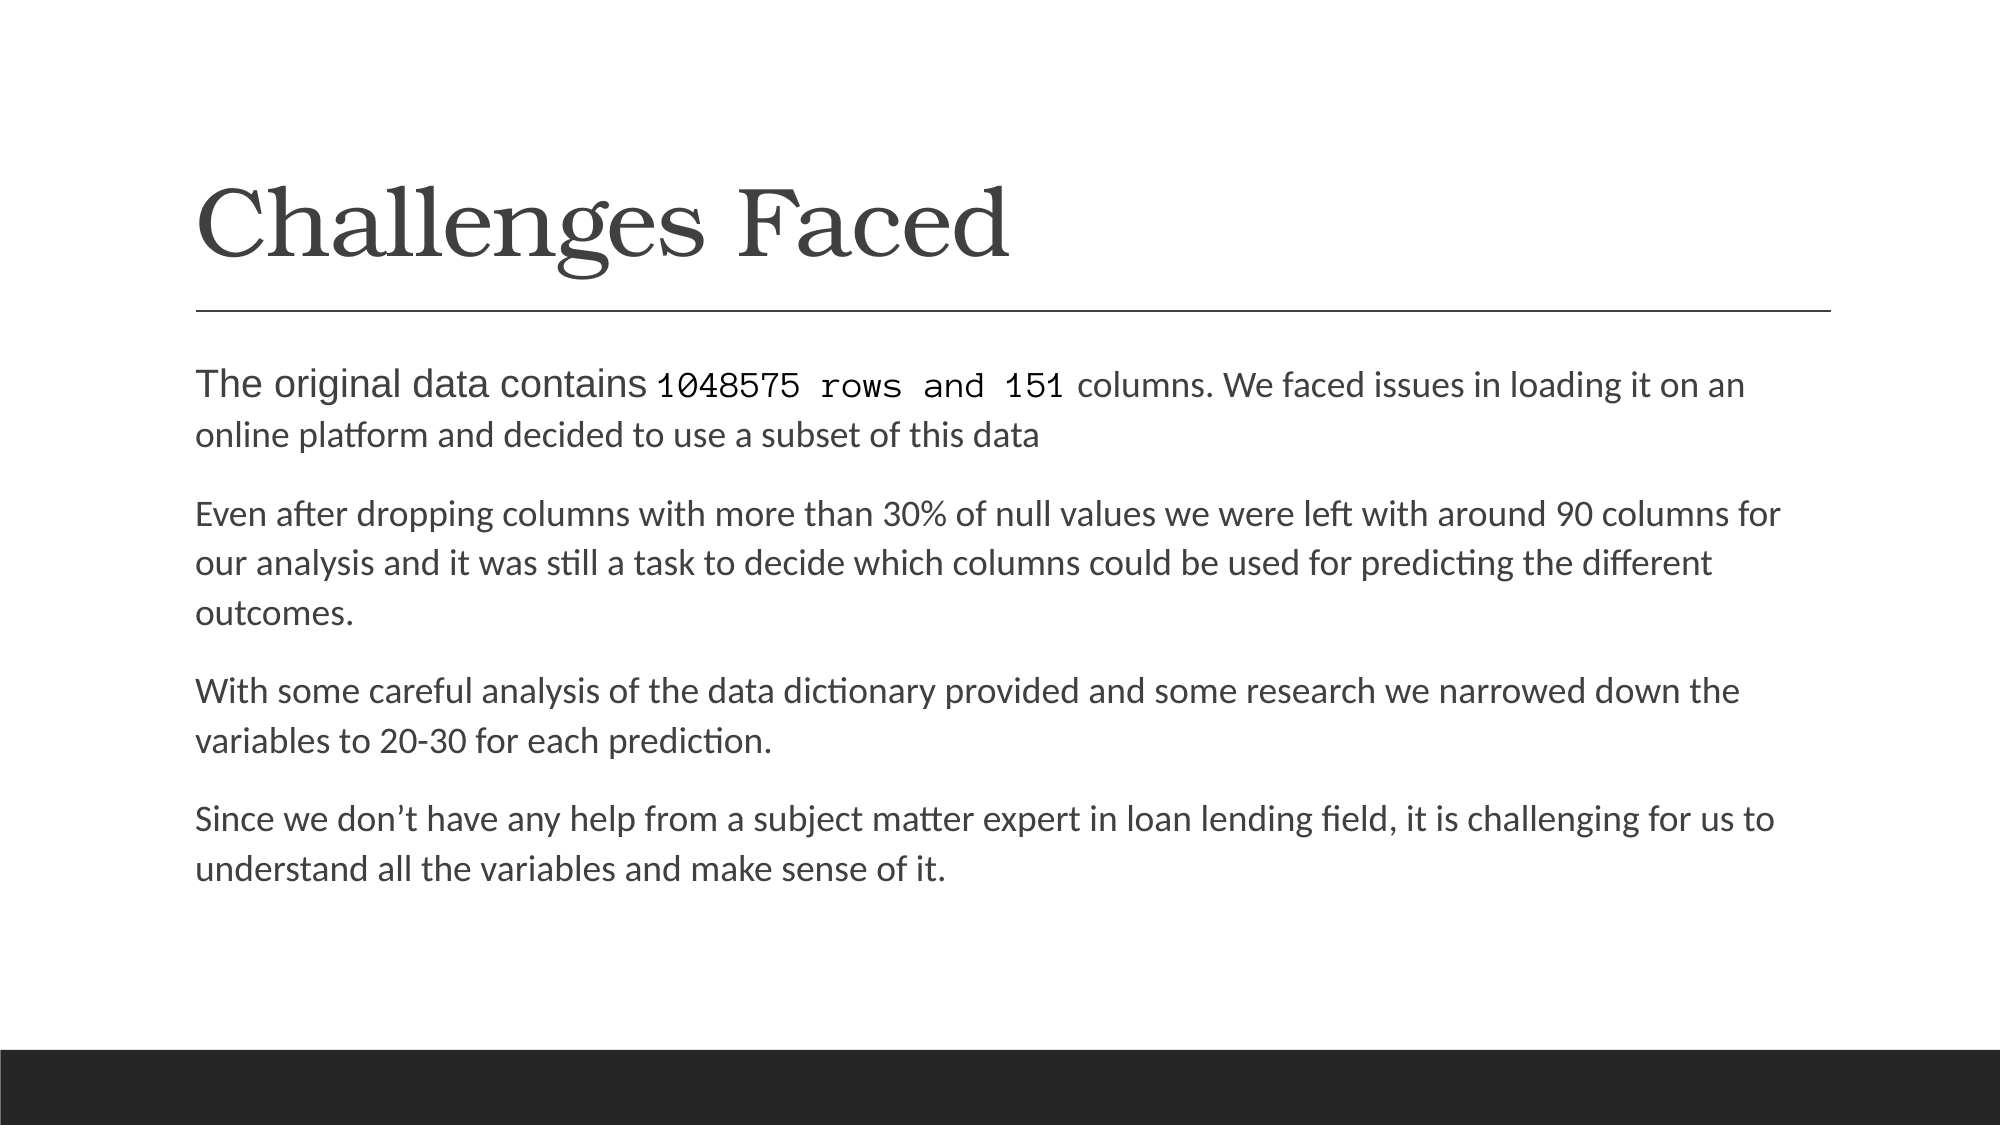

# Challenges Faced
The original data contains 1048575 rows and 151 columns. We faced issues in loading it on an online platform and decided to use a subset of this data
Even after dropping columns with more than 30% of null values we were left with around 90 columns for our analysis and it was still a task to decide which columns could be used for predicting the different outcomes.
With some careful analysis of the data dictionary provided and some research we narrowed down the variables to 20-30 for each prediction.
Since we don’t have any help from a subject matter expert in loan lending field, it is challenging for us to understand all the variables and make sense of it.